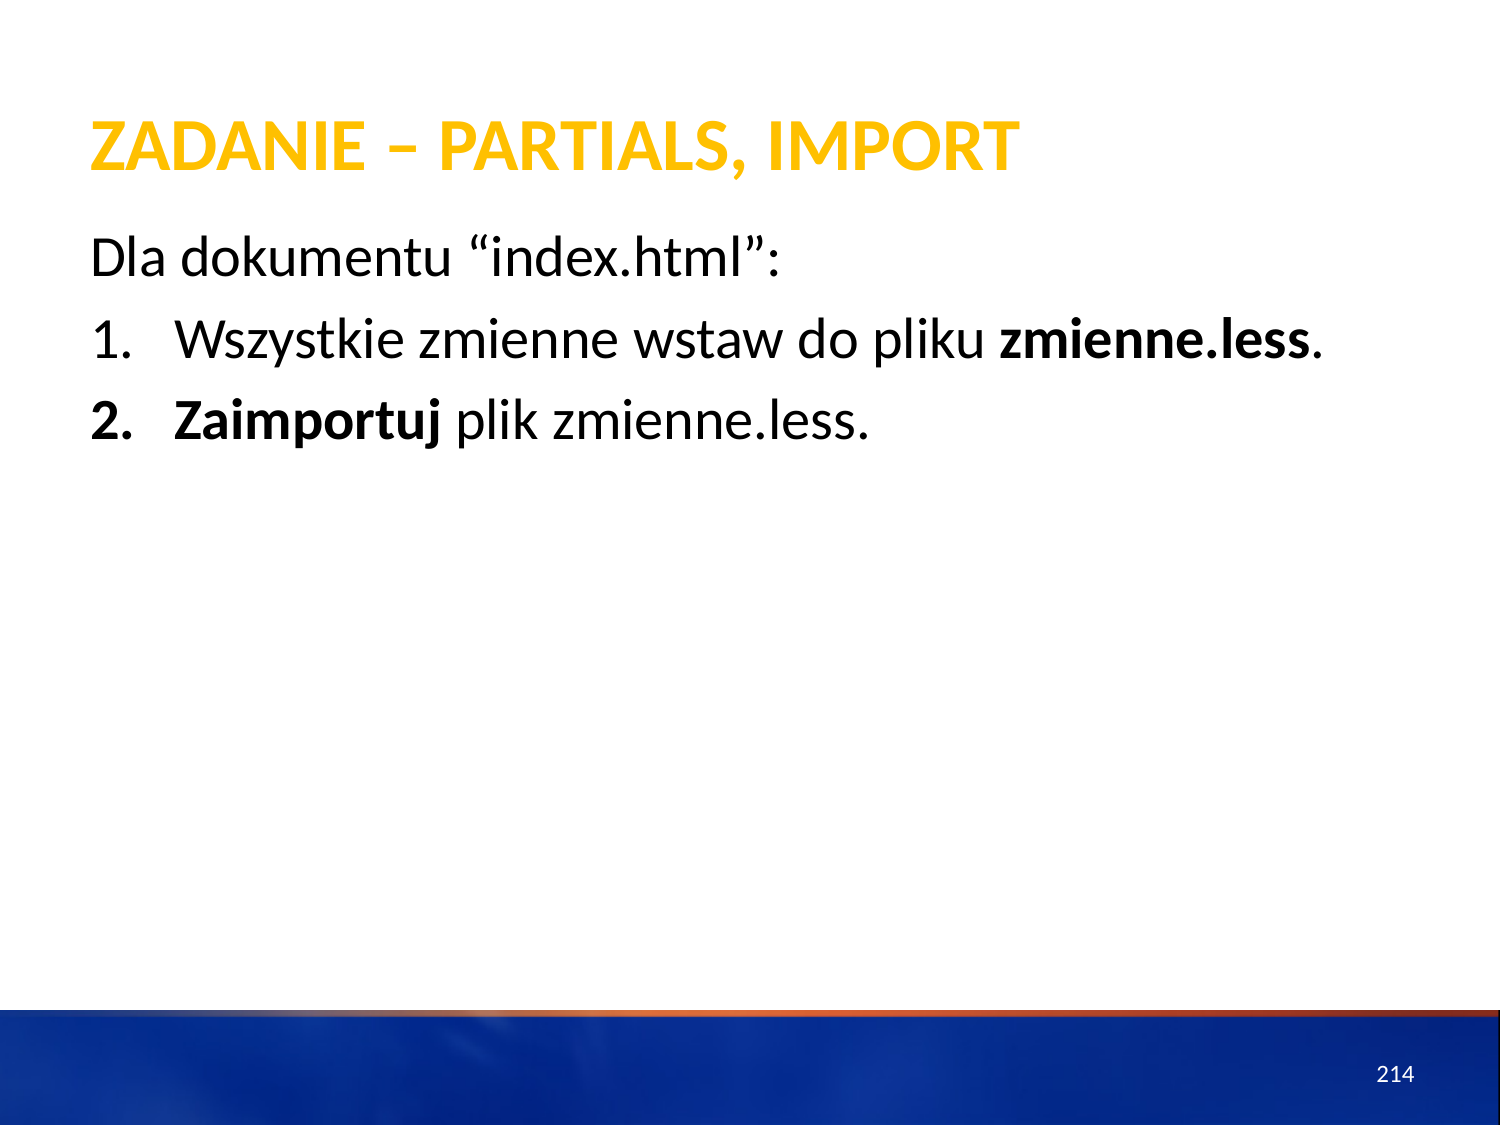

# ZADANIE – Partials, Import
Dla dokumentu “index.html”:
Wszystkie zmienne wstaw do pliku zmienne.less.
Zaimportuj plik zmienne.less.

214